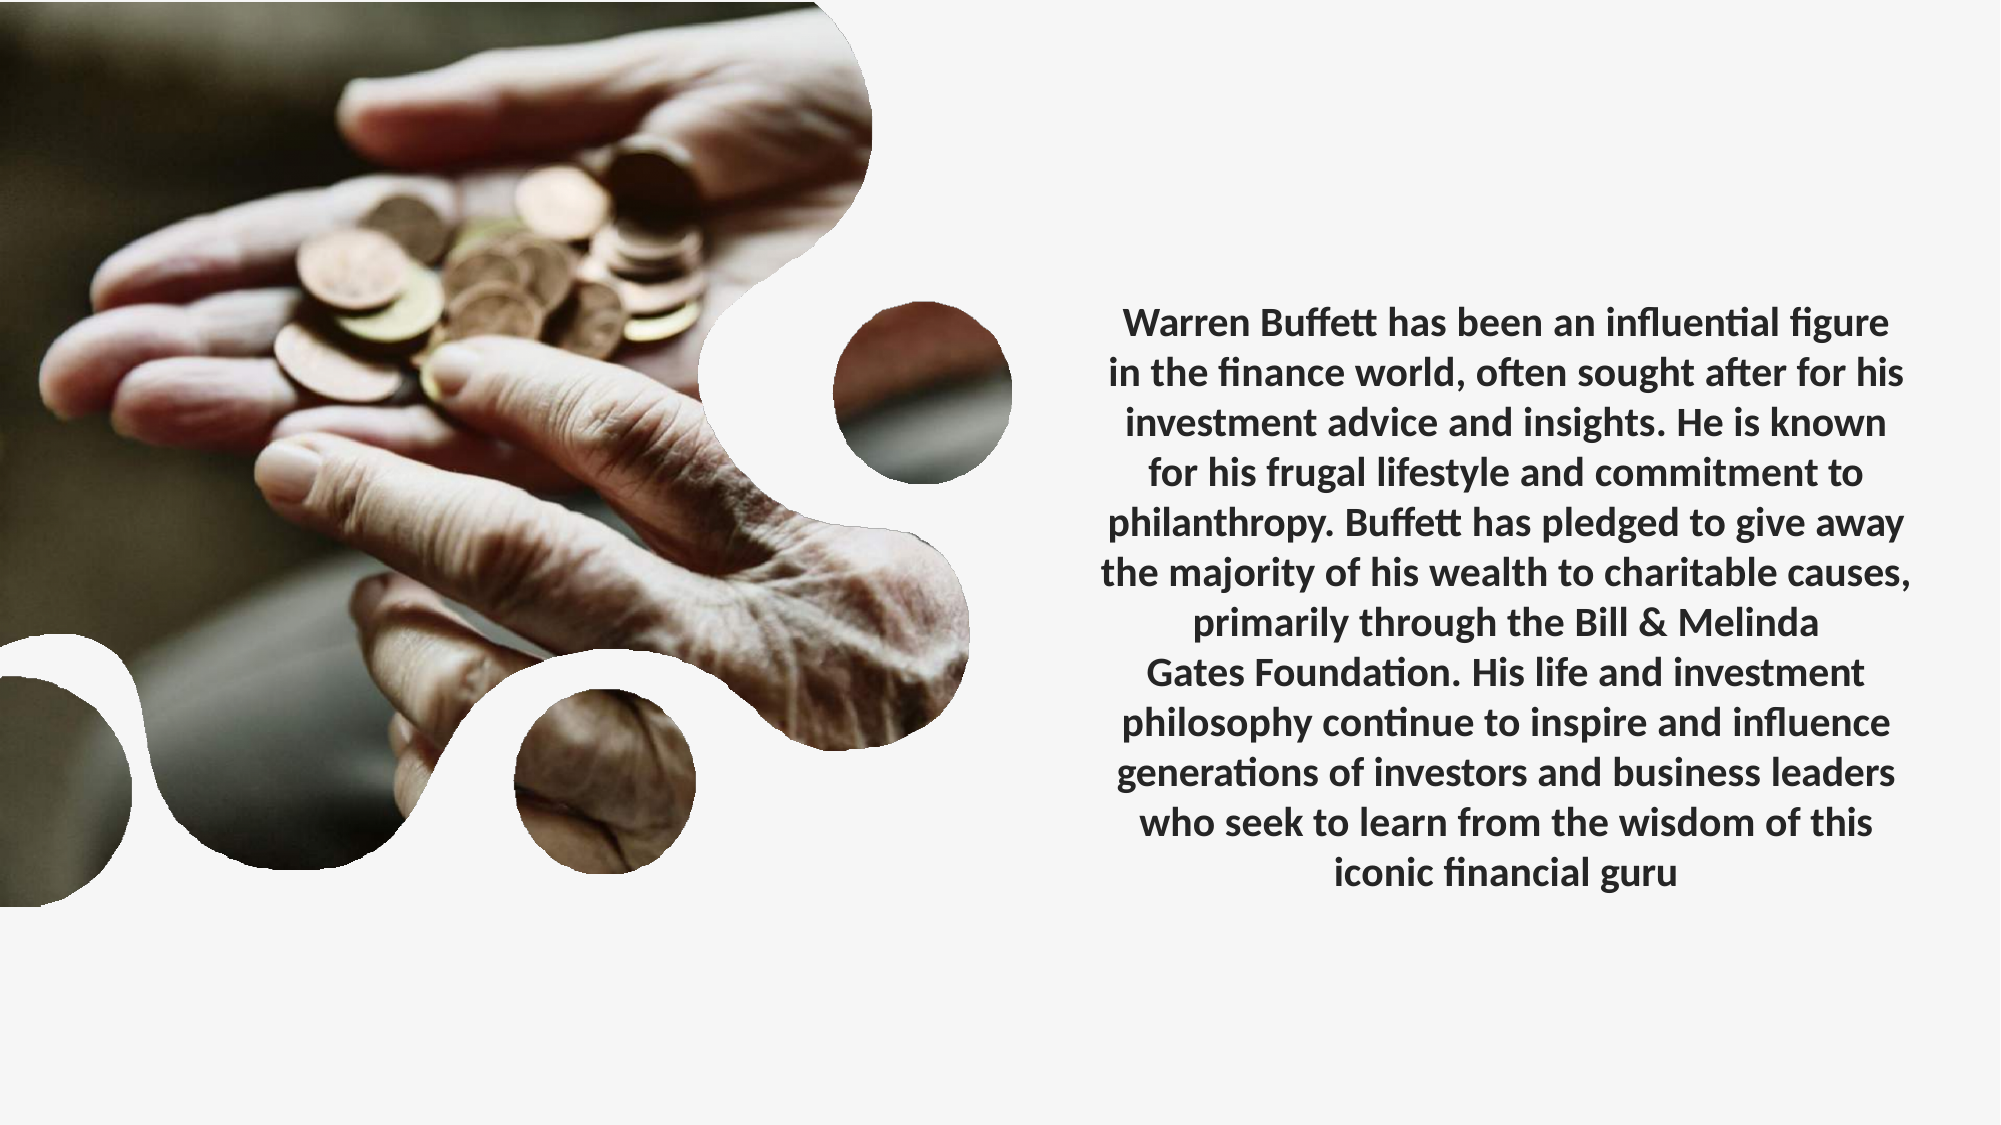

Warren Buffett has been an influential figure in the finance world, often sought after for his investment advice and insights. He is known for his frugal lifestyle and commitment to philanthropy. Buffett has pledged to give away the majority of his wealth to charitable causes, primarily through the Bill & Melinda
Gates Foundation. His life and investment philosophy continue to inspire and influence generations of investors and business leaders who seek to learn from the wisdom of this iconic financial guru